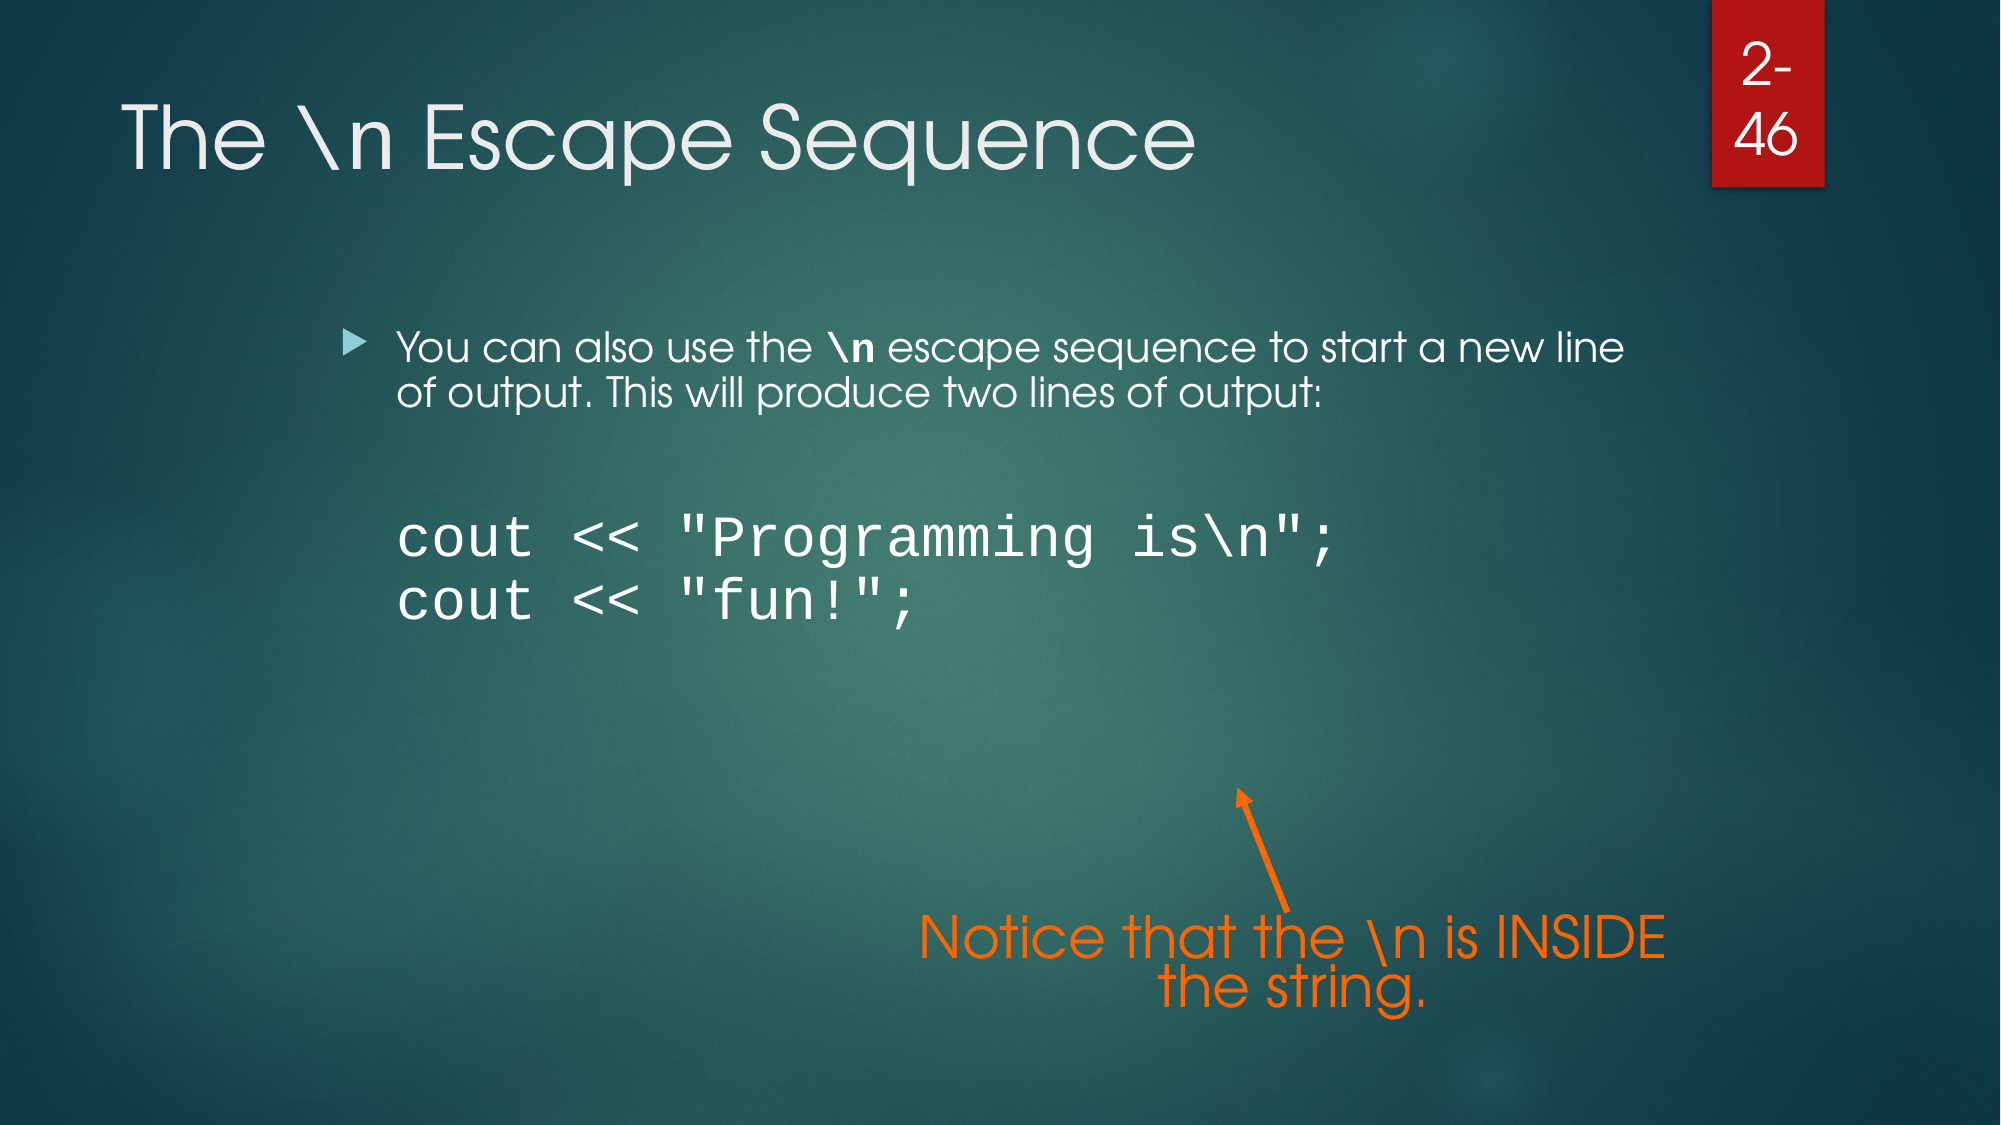

2-46
# The \n Escape Sequence
You can also use the \n escape sequence to start a new line of output. This will produce two lines of output:
cout << "Programming is\n";
cout << "fun!";

Notice that the \n is INSIDE the string.